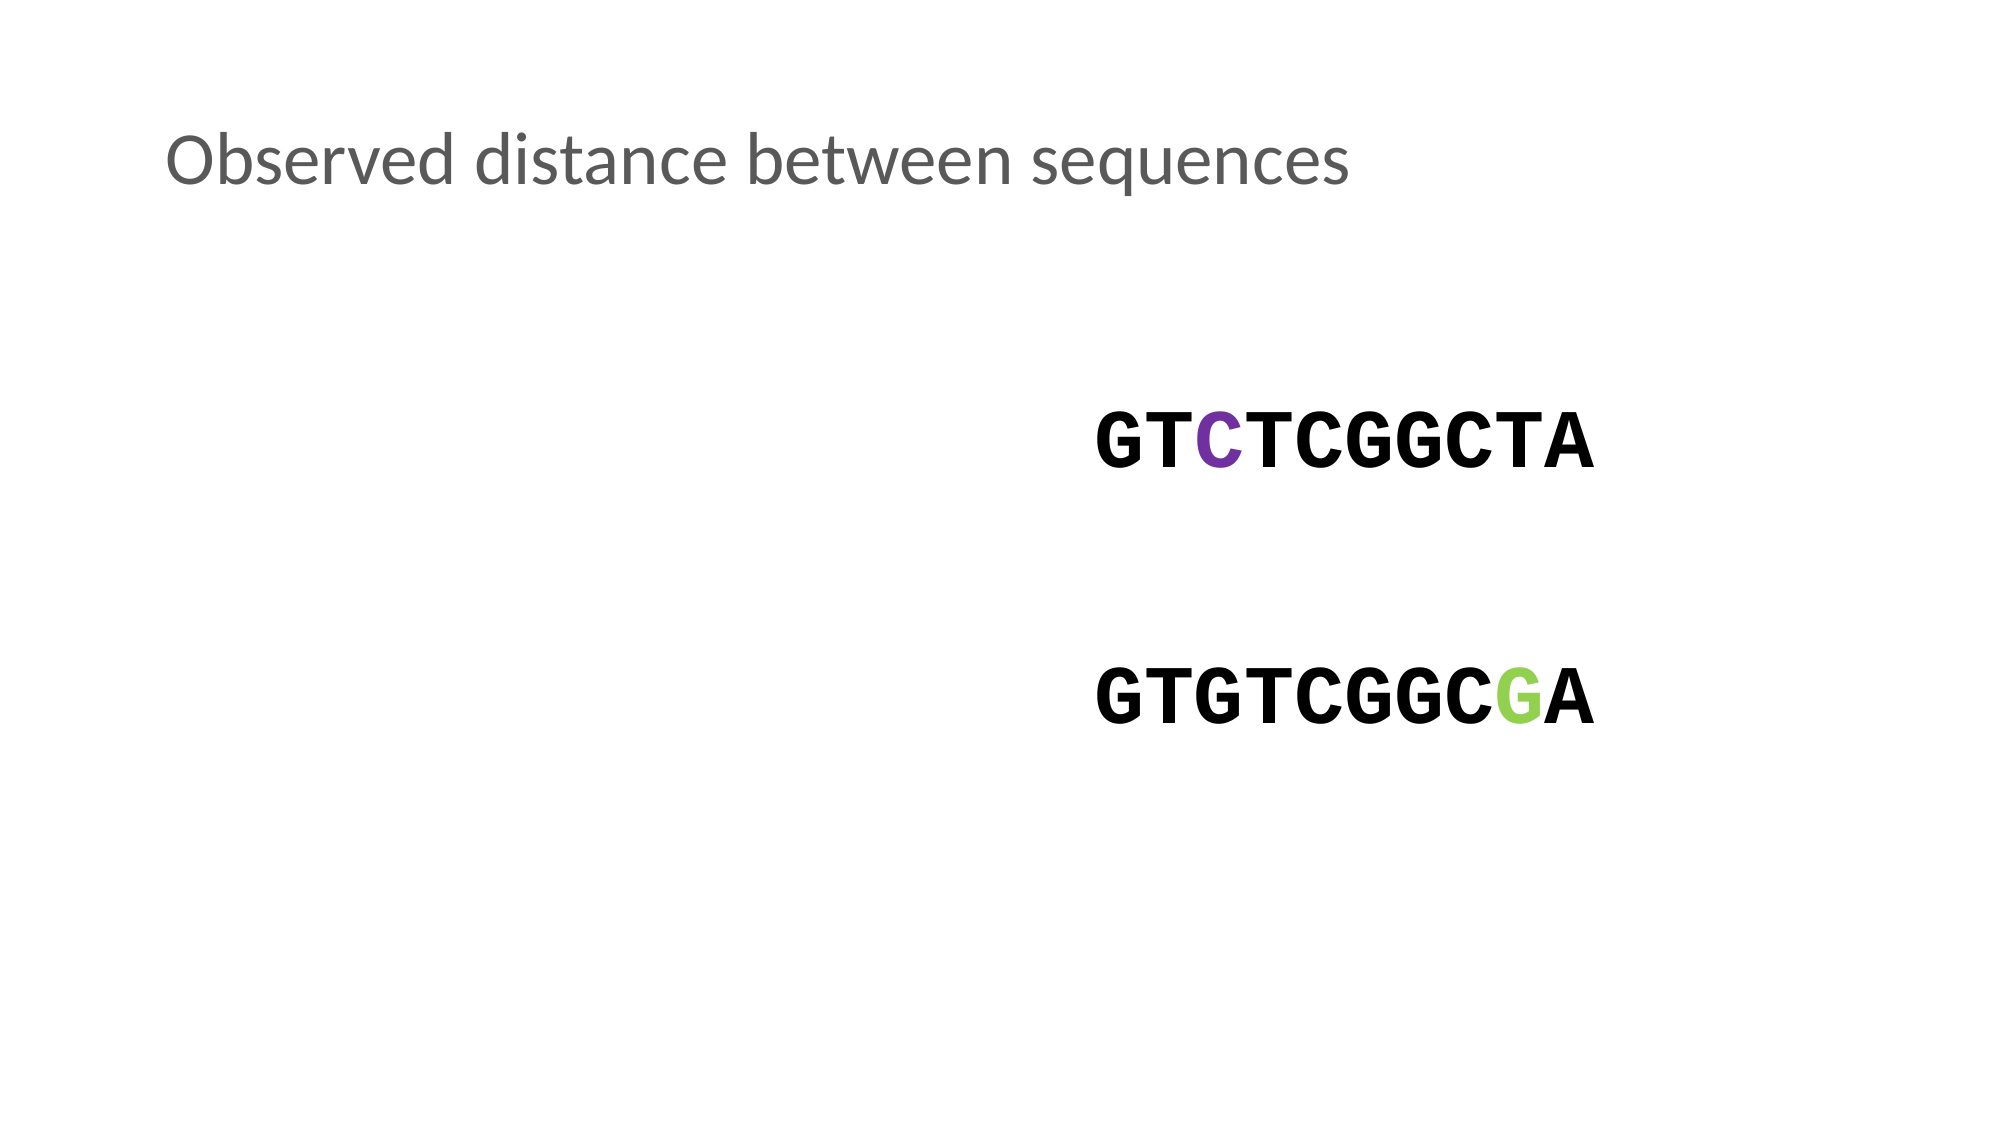

# Observed distance between sequences
GTCTCGGCTA
GTGTCGGCGA